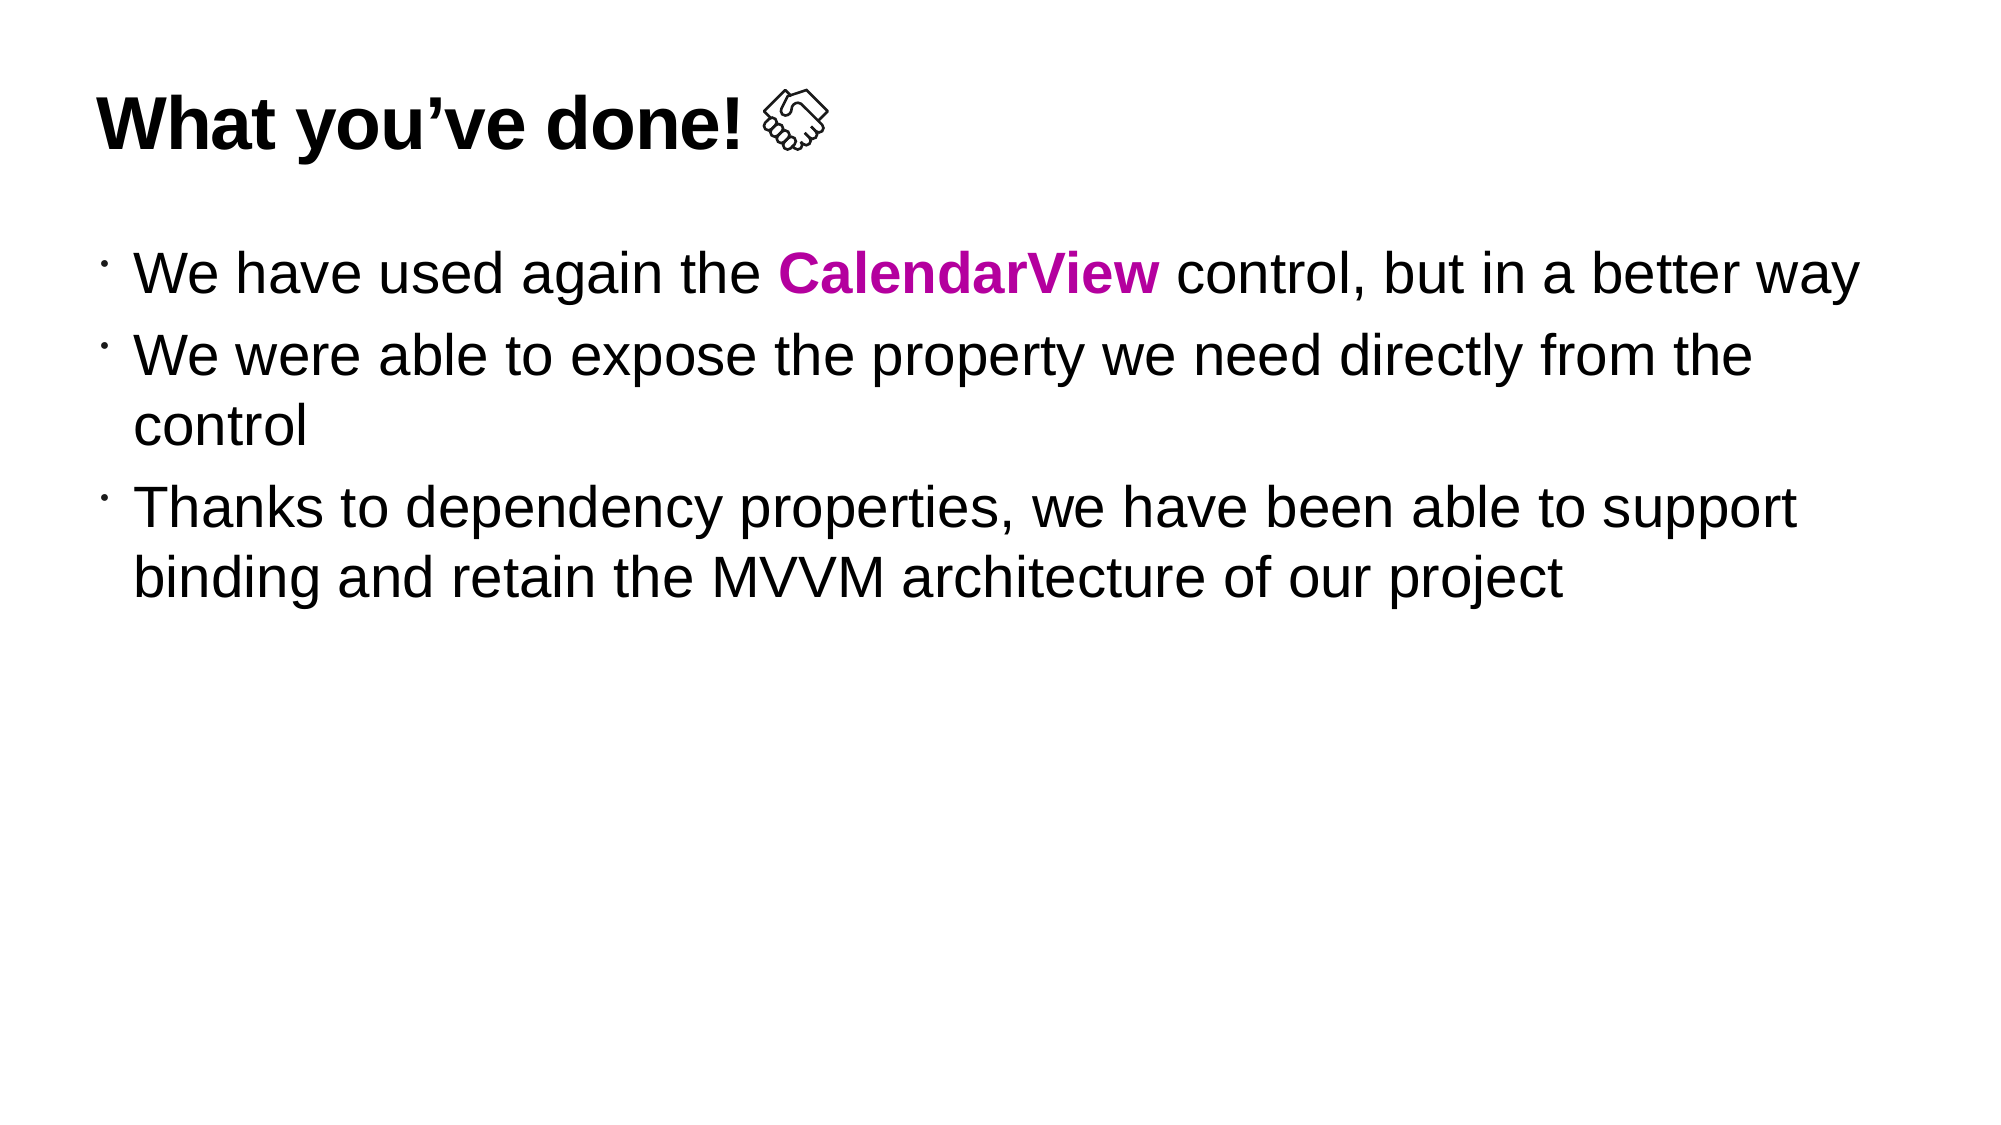

# What you’ve done!

We have used again the CalendarView control, but in a better way
We were able to expose the property we need directly from the control
Thanks to dependency properties, we have been able to support binding and retain the MVVM architecture of our project